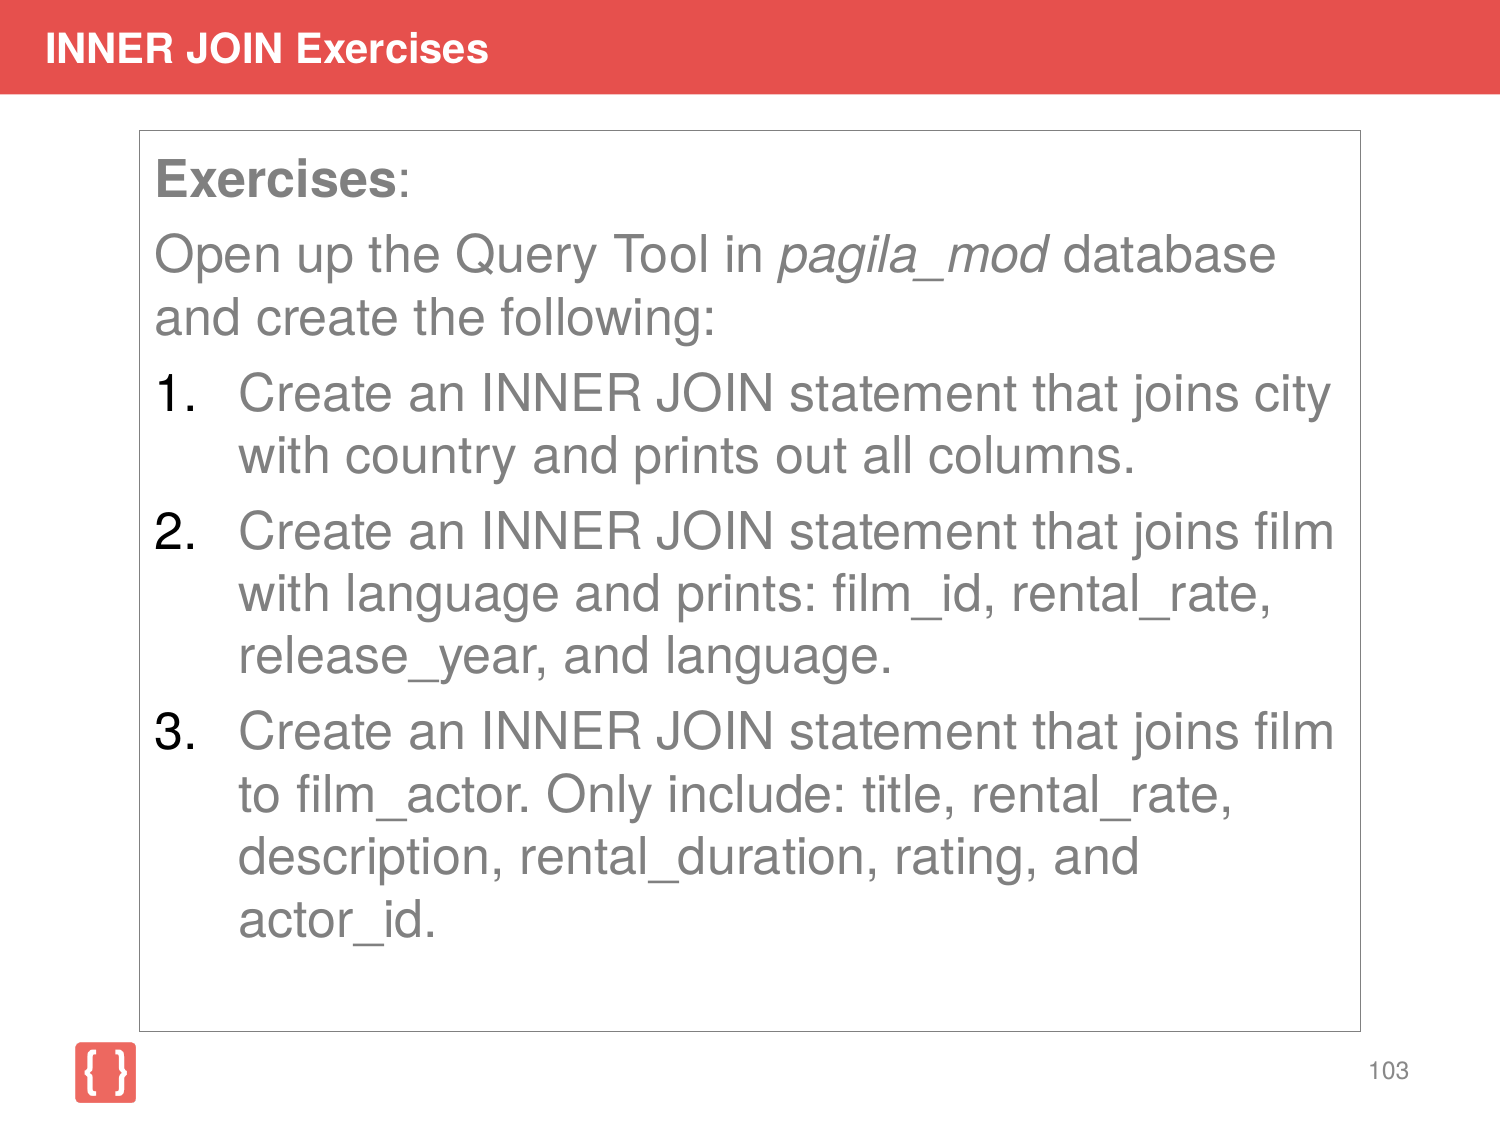

# INNER JOIN Exercises
Exercises:
Open up the Query Tool in pagila_mod database and create the following:
Create an INNER JOIN statement that joins city with country and prints out all columns.
Create an INNER JOIN statement that joins film with language and prints: film_id, rental_rate, release_year, and language.
Create an INNER JOIN statement that joins film to film_actor. Only include: title, rental_rate, description, rental_duration, rating, and actor_id.
103